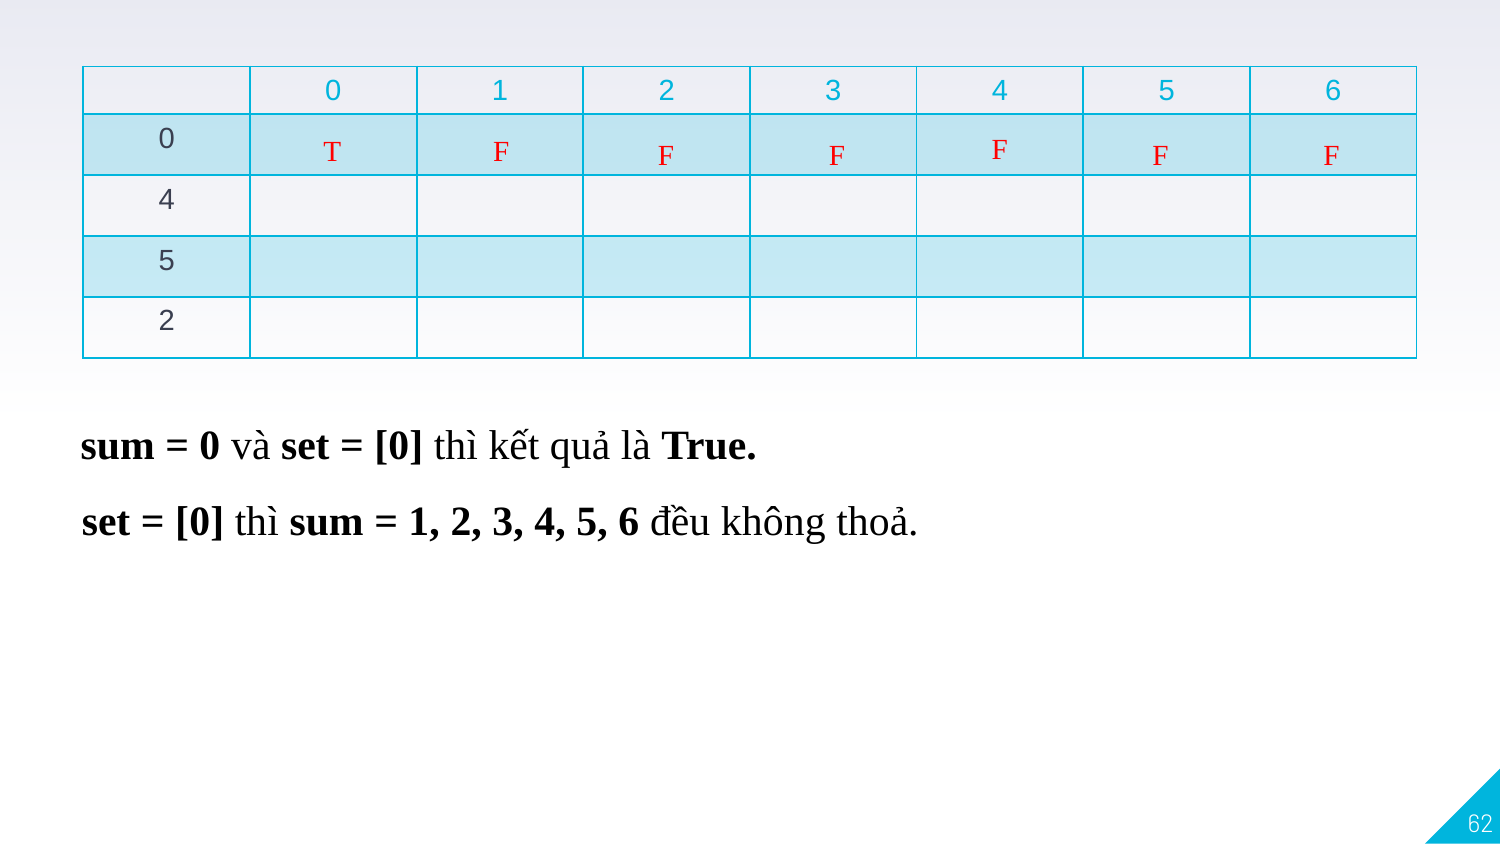

|  | 0 | 1 | 2 | 3 | 4 | 5 | 6 |
| --- | --- | --- | --- | --- | --- | --- | --- |
| 0 |  |  |  |  |  |  |  |
| 4 |  |  |  |  |  |  |  |
| 5 |  |  |  |  |  |  |  |
| 2 |  |  |  |  |  |  |  |
F
T
F
F
F
F
F
sum = 0 và set = [0] thì kết quả là True.
set = [0] thì sum = 1, 2, 3, 4, 5, 6 đều không thoả.
62